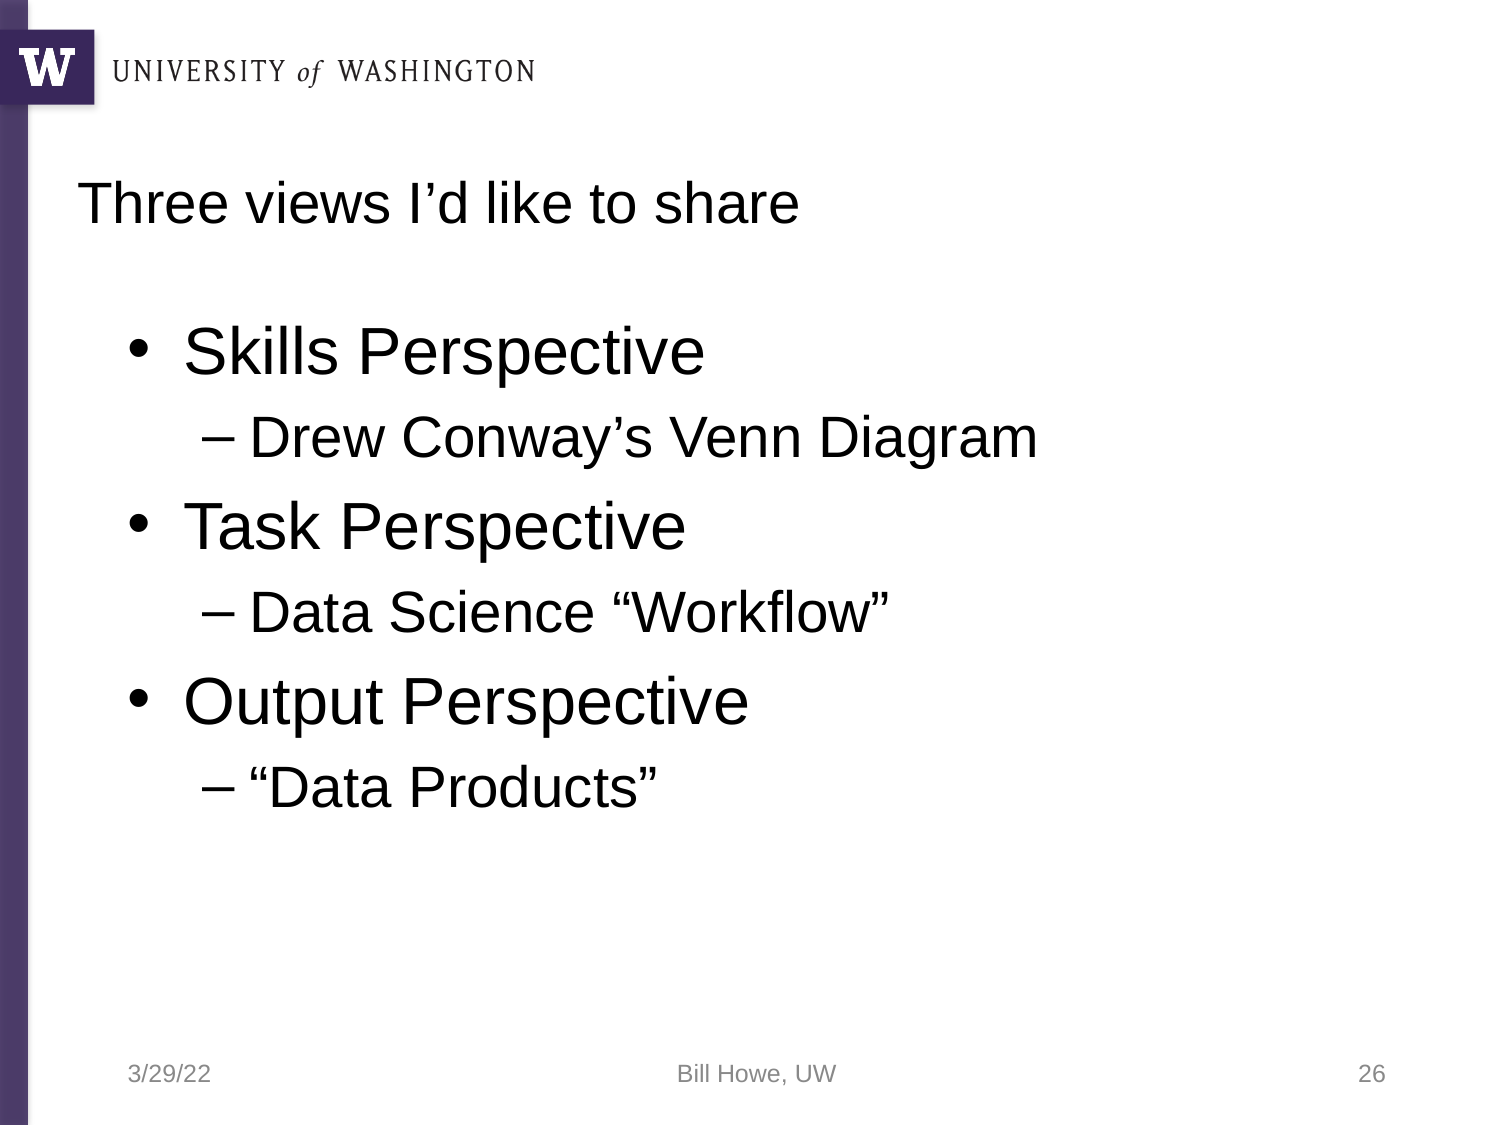

# Three views I’d like to share
Skills Perspective
Drew Conway’s Venn Diagram
Task Perspective
Data Science “Workflow”
Output Perspective
“Data Products”
3/29/22
Bill Howe, UW
26